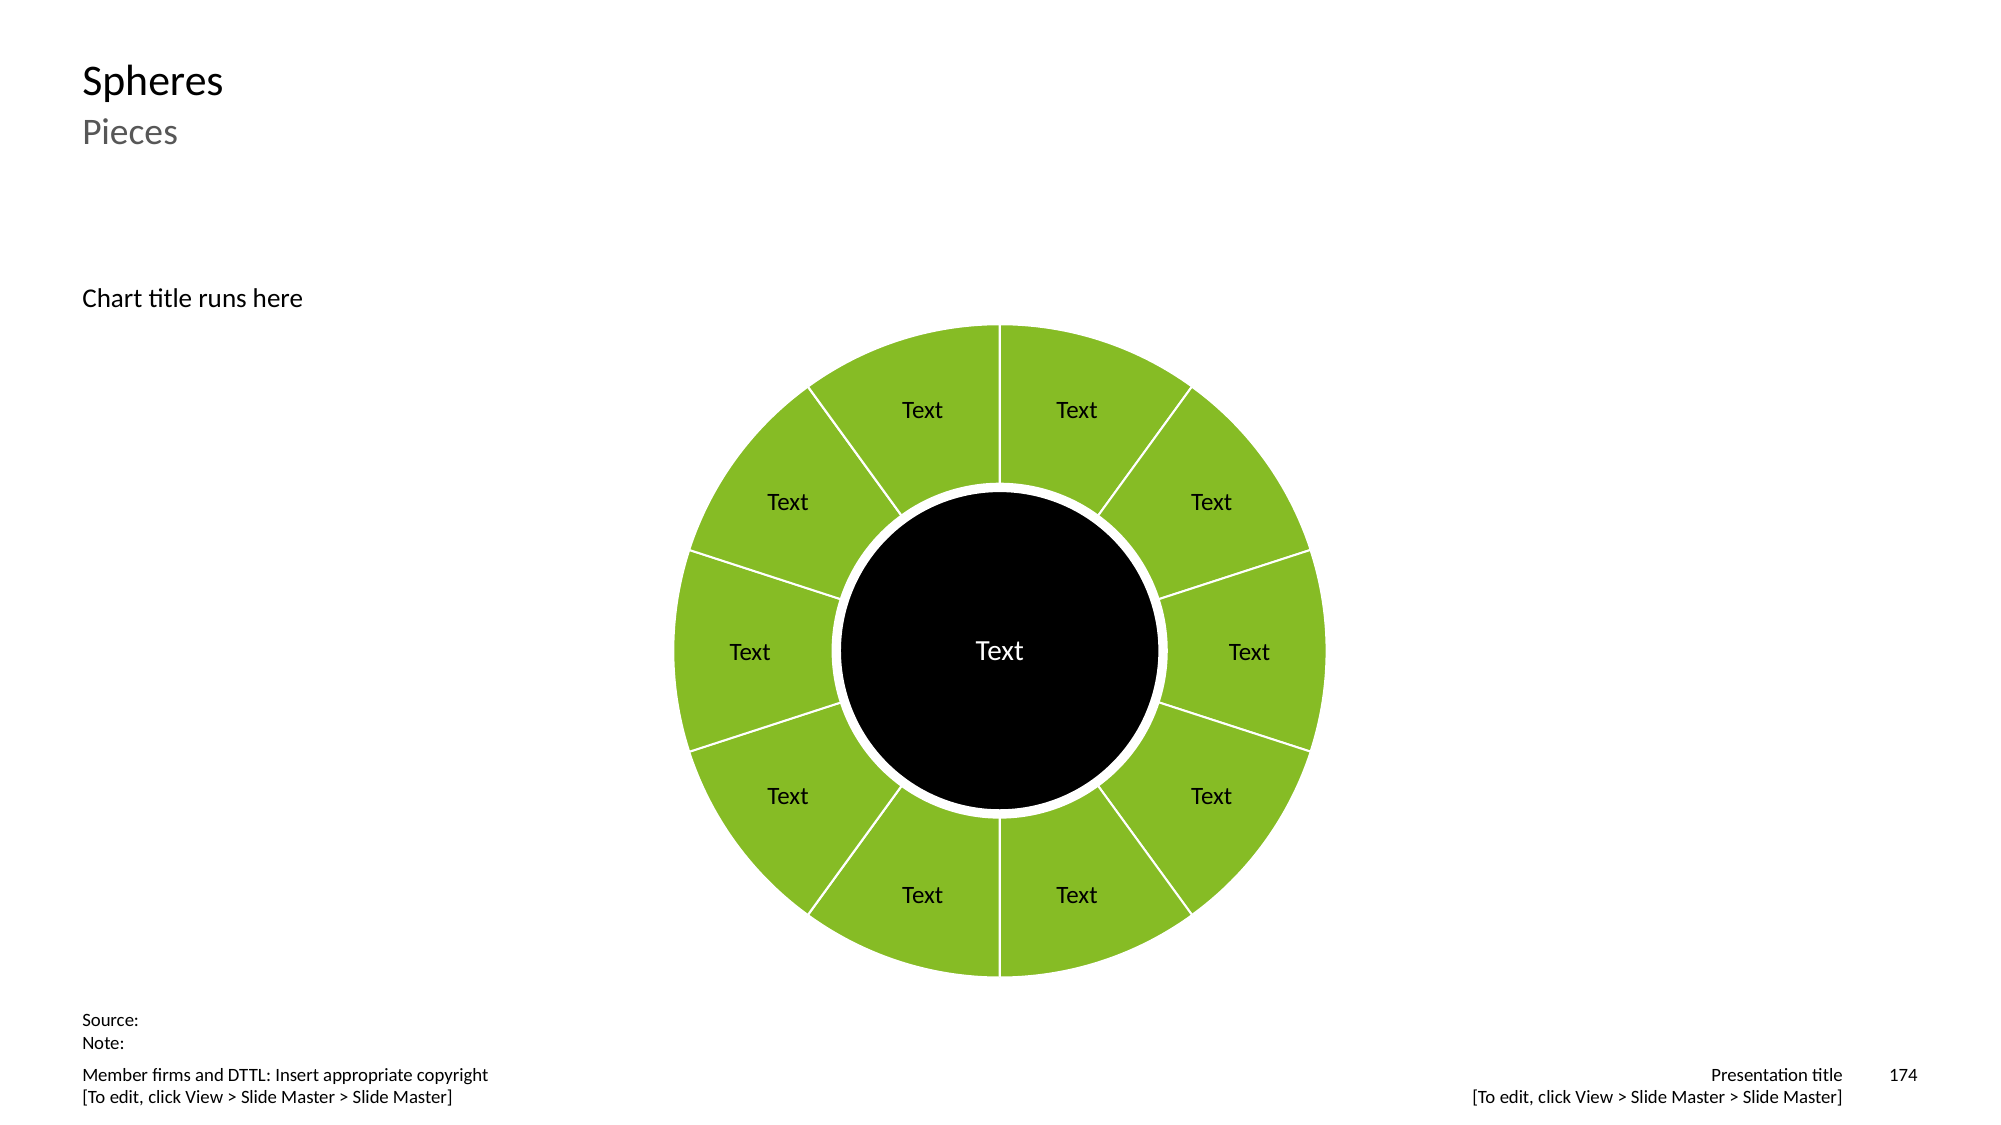

# Spheres
Pieces
Chart title runs here
Text

Text

Text

Text

Text
Text

Text

Text

Text

Text

Text

Source:
Note: